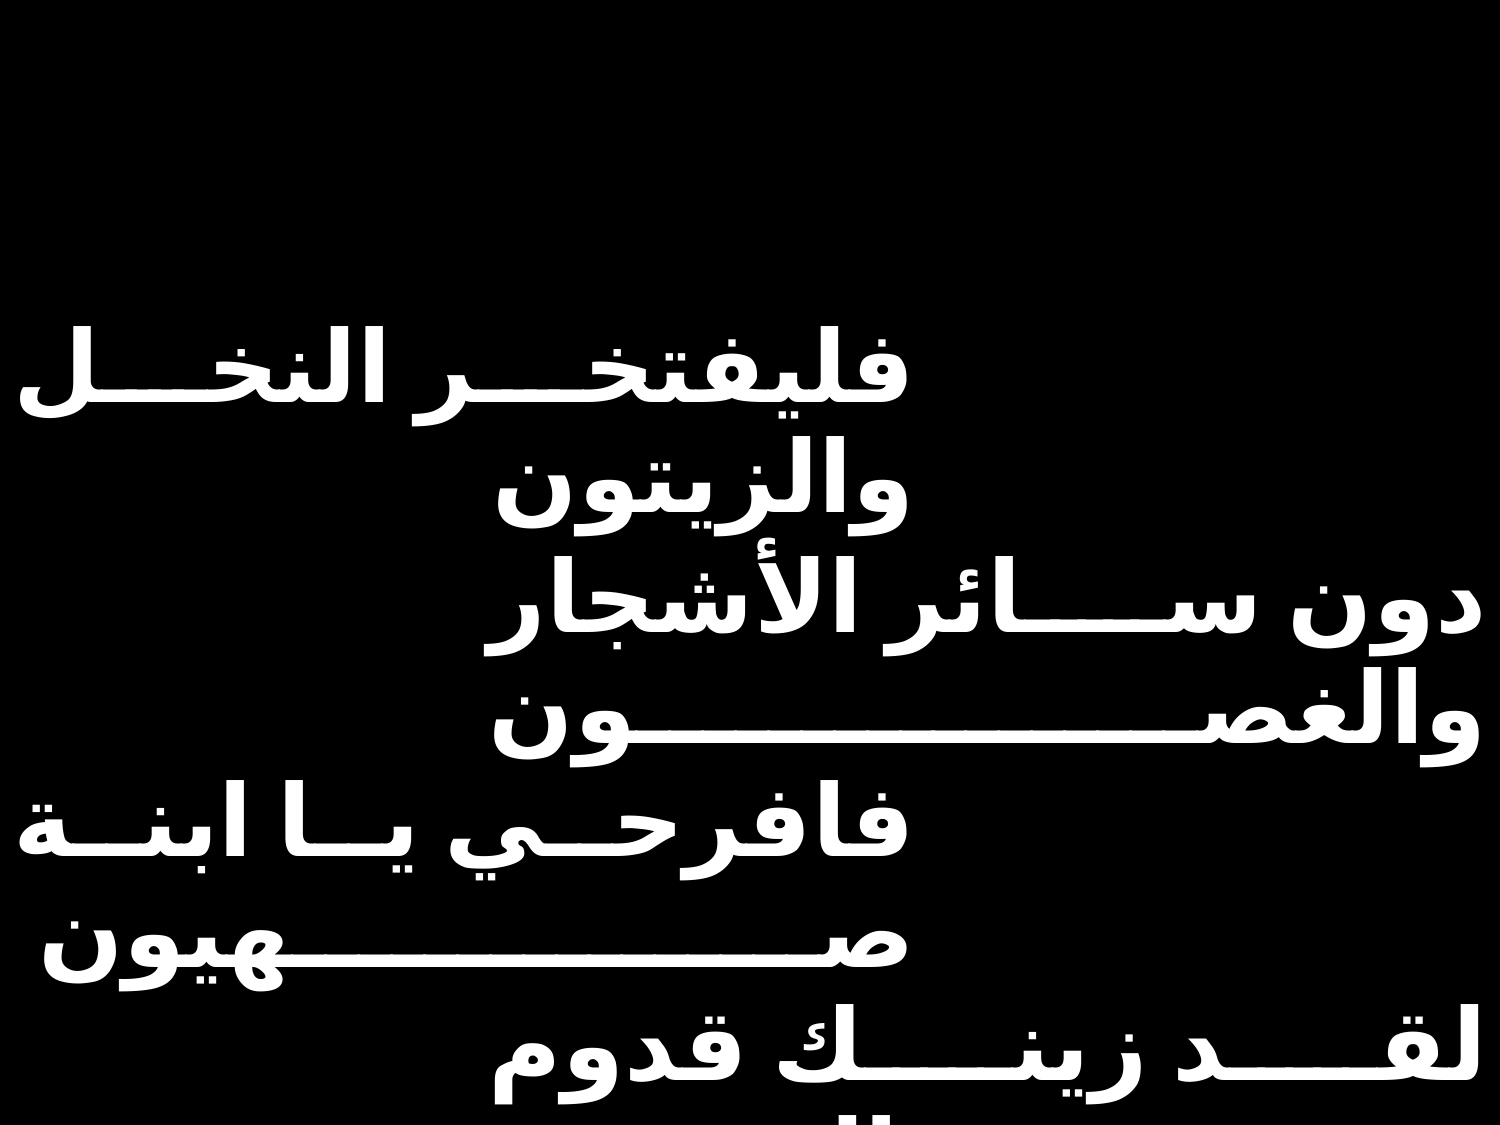

| فليفتخر النخل والزيتون |  |  |
| --- | --- | --- |
|  | دون سائر الأشجار والغصون |  |
| فافرحي يا ابنة صهيون |  |  |
|  | لقد زينك قدوم محيي النفوس |  |